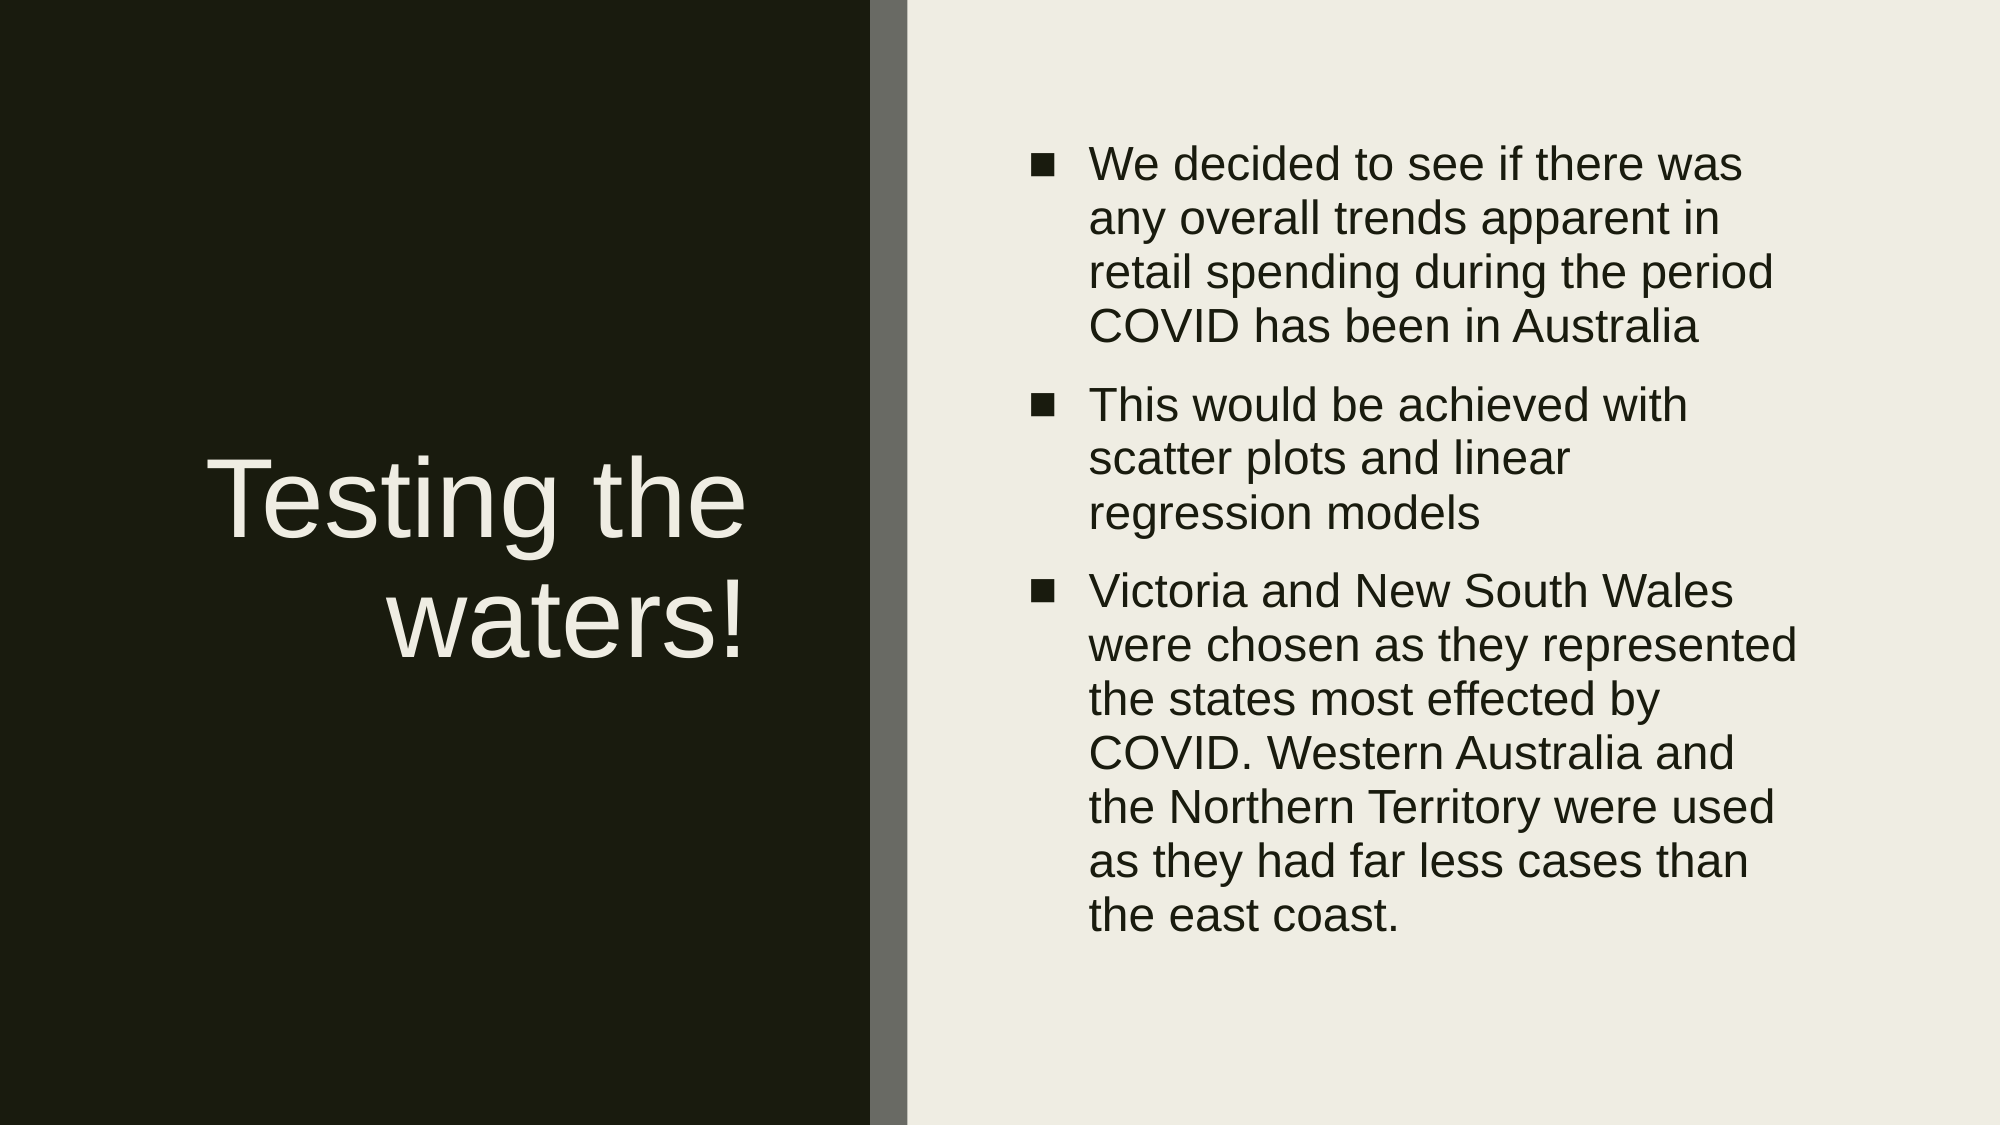

# Testing the waters!
We decided to see if there was any overall trends apparent in retail spending during the period COVID has been in Australia
This would be achieved with scatter plots and linear regression models
Victoria and New South Wales were chosen as they represented the states most effected by COVID. Western Australia and the Northern Territory were used as they had far less cases than the east coast.